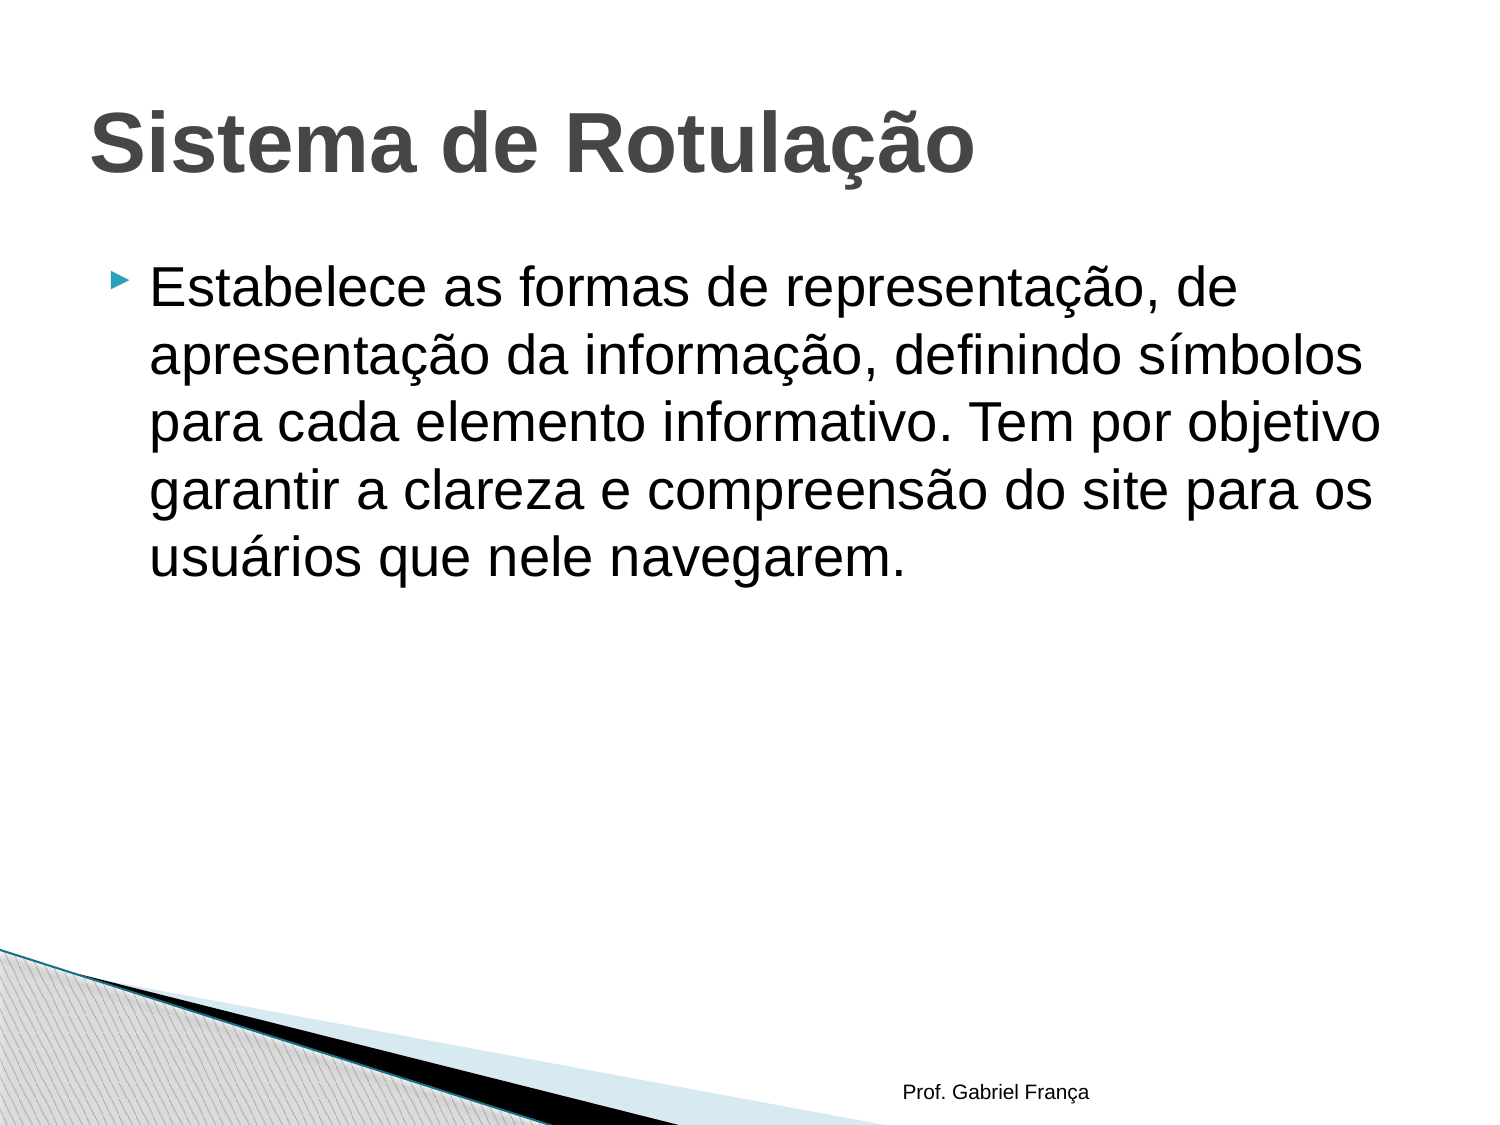

# Sistema de Rotulação
Estabelece as formas de representação, de apresentação da informação, definindo símbolos para cada elemento informativo. Tem por objetivo garantir a clareza e compreensão do site para os usuários que nele navegarem.
Prof. Gabriel França